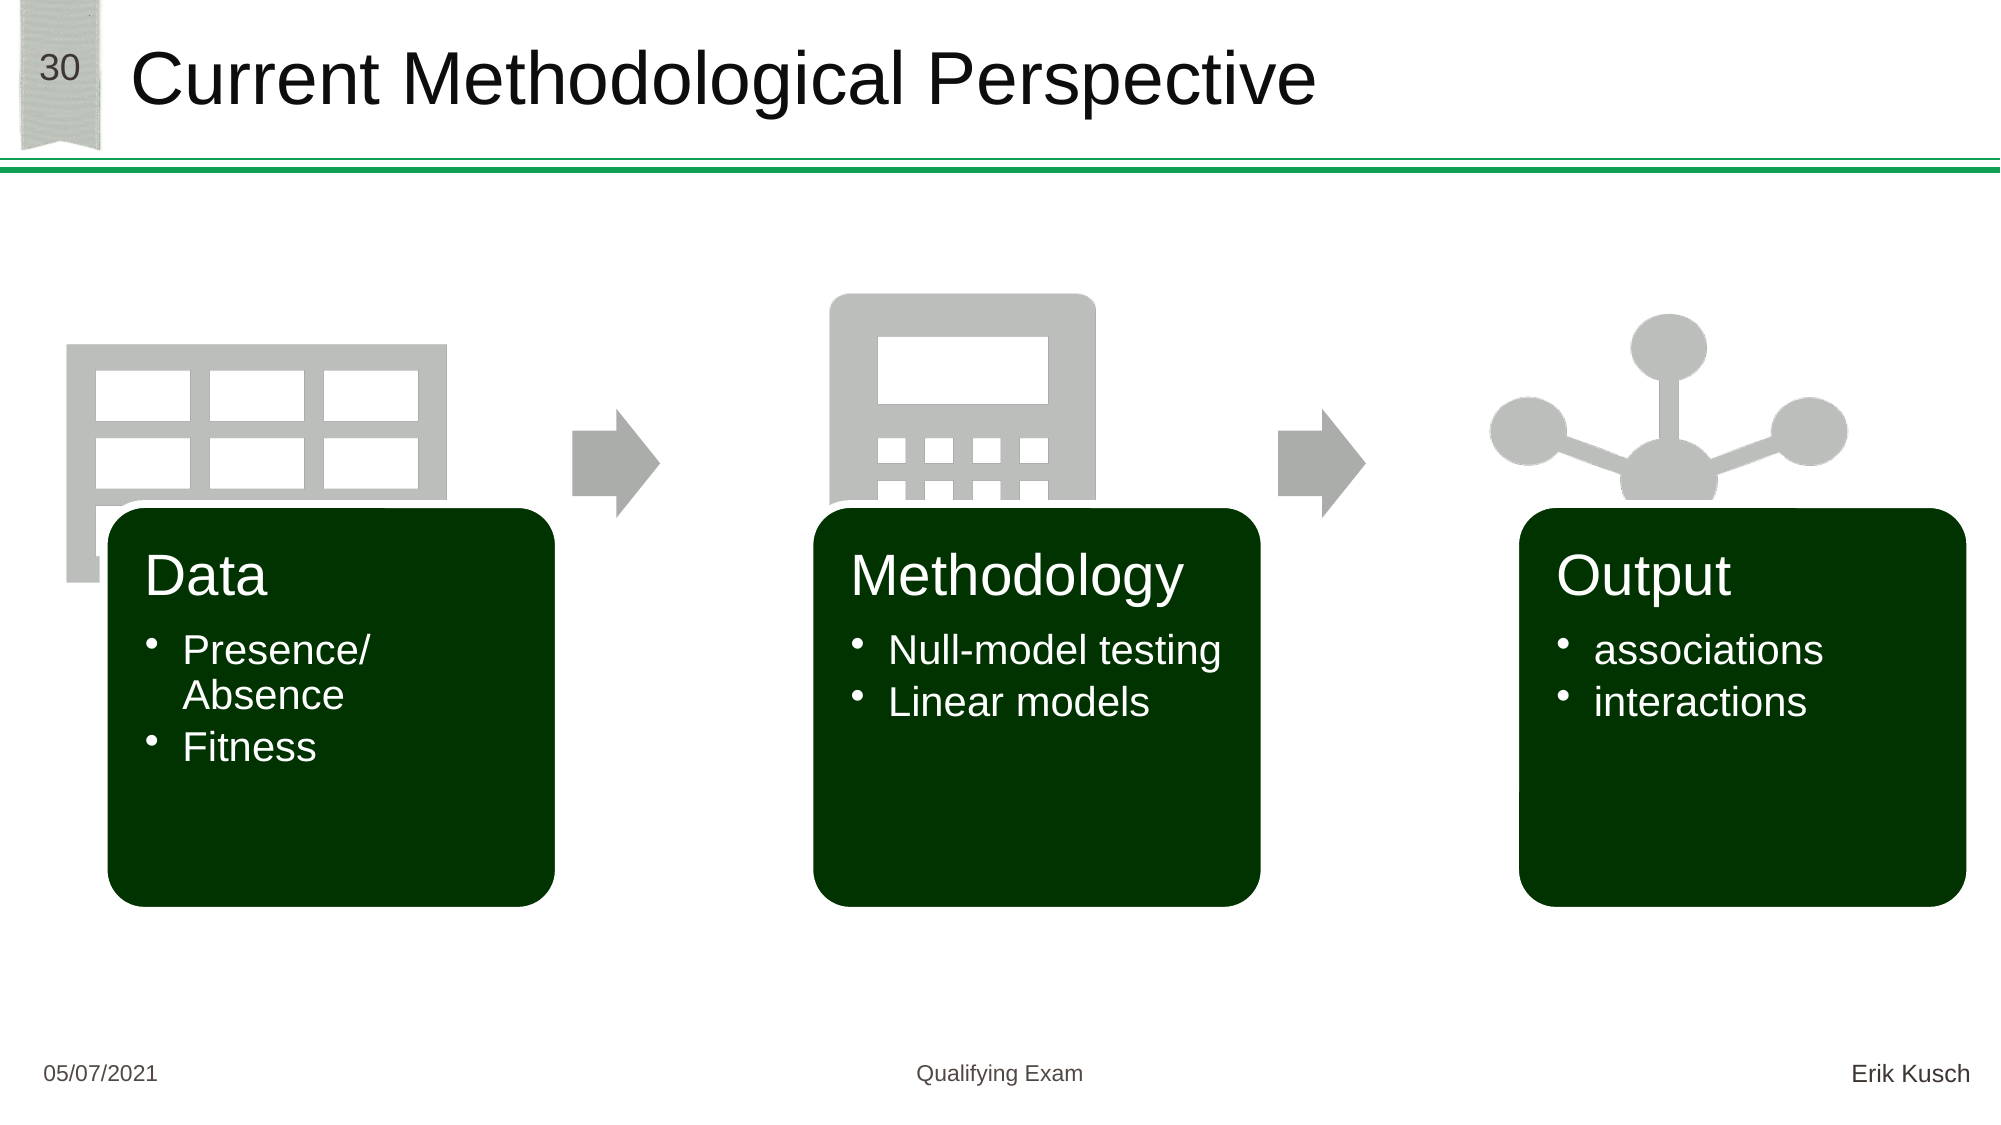

# Current Methodological Perspective
Data
Presence/Absence
Fitness

Methodology
Null-model testing
Linear models

Output
associations
interactions
Qualifying Exam